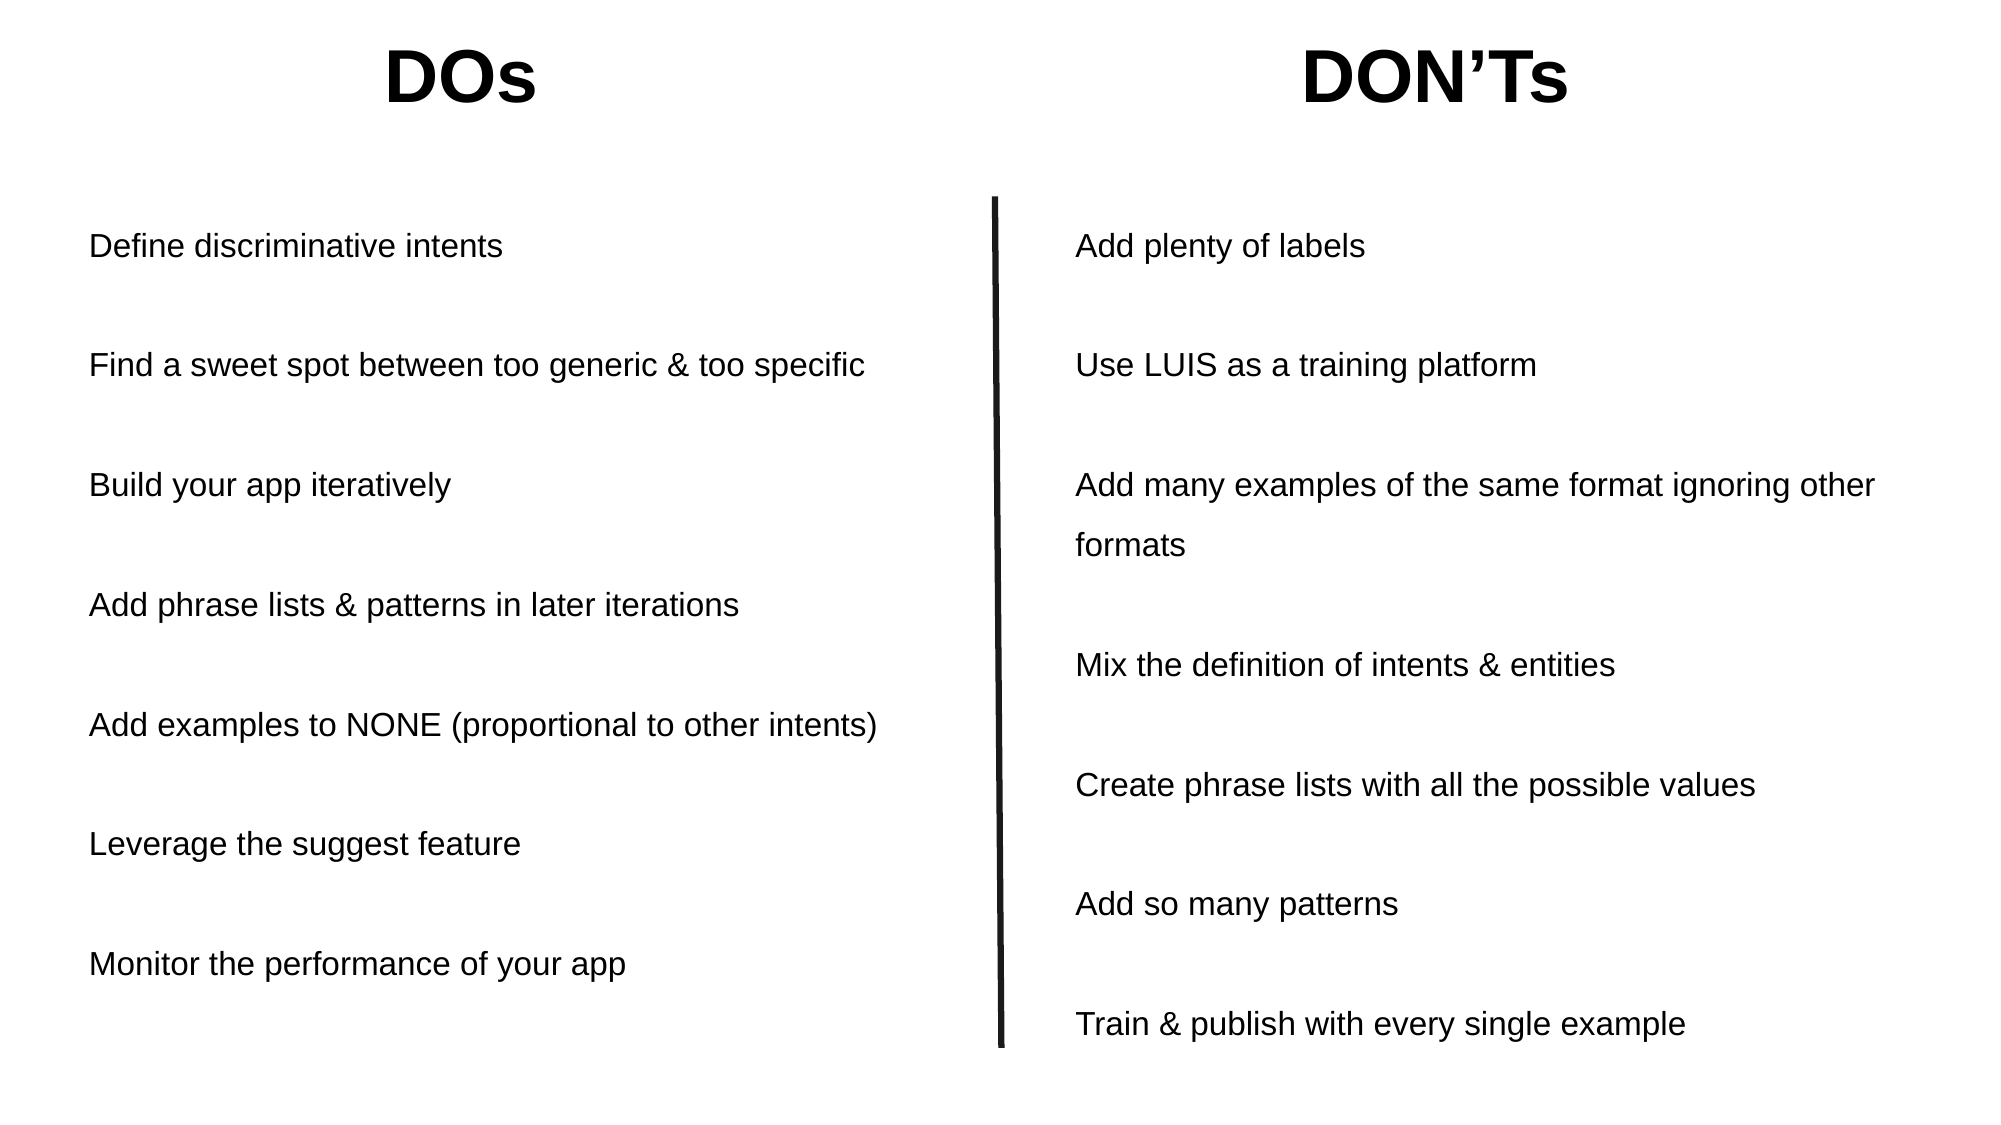

DOs
DON’Ts
Define discriminative intents

Find a sweet spot between too generic & too specific

Build your app iteratively

Add phrase lists & patterns in later iterations

Add examples to NONE (proportional to other intents)

Leverage the suggest feature

Monitor the performance of your app
Add plenty of labels

Use LUIS as a training platform

Add many examples of the same format ignoring other formats

Mix the definition of intents & entities

Create phrase lists with all the possible values

Add so many patterns

Train & publish with every single example